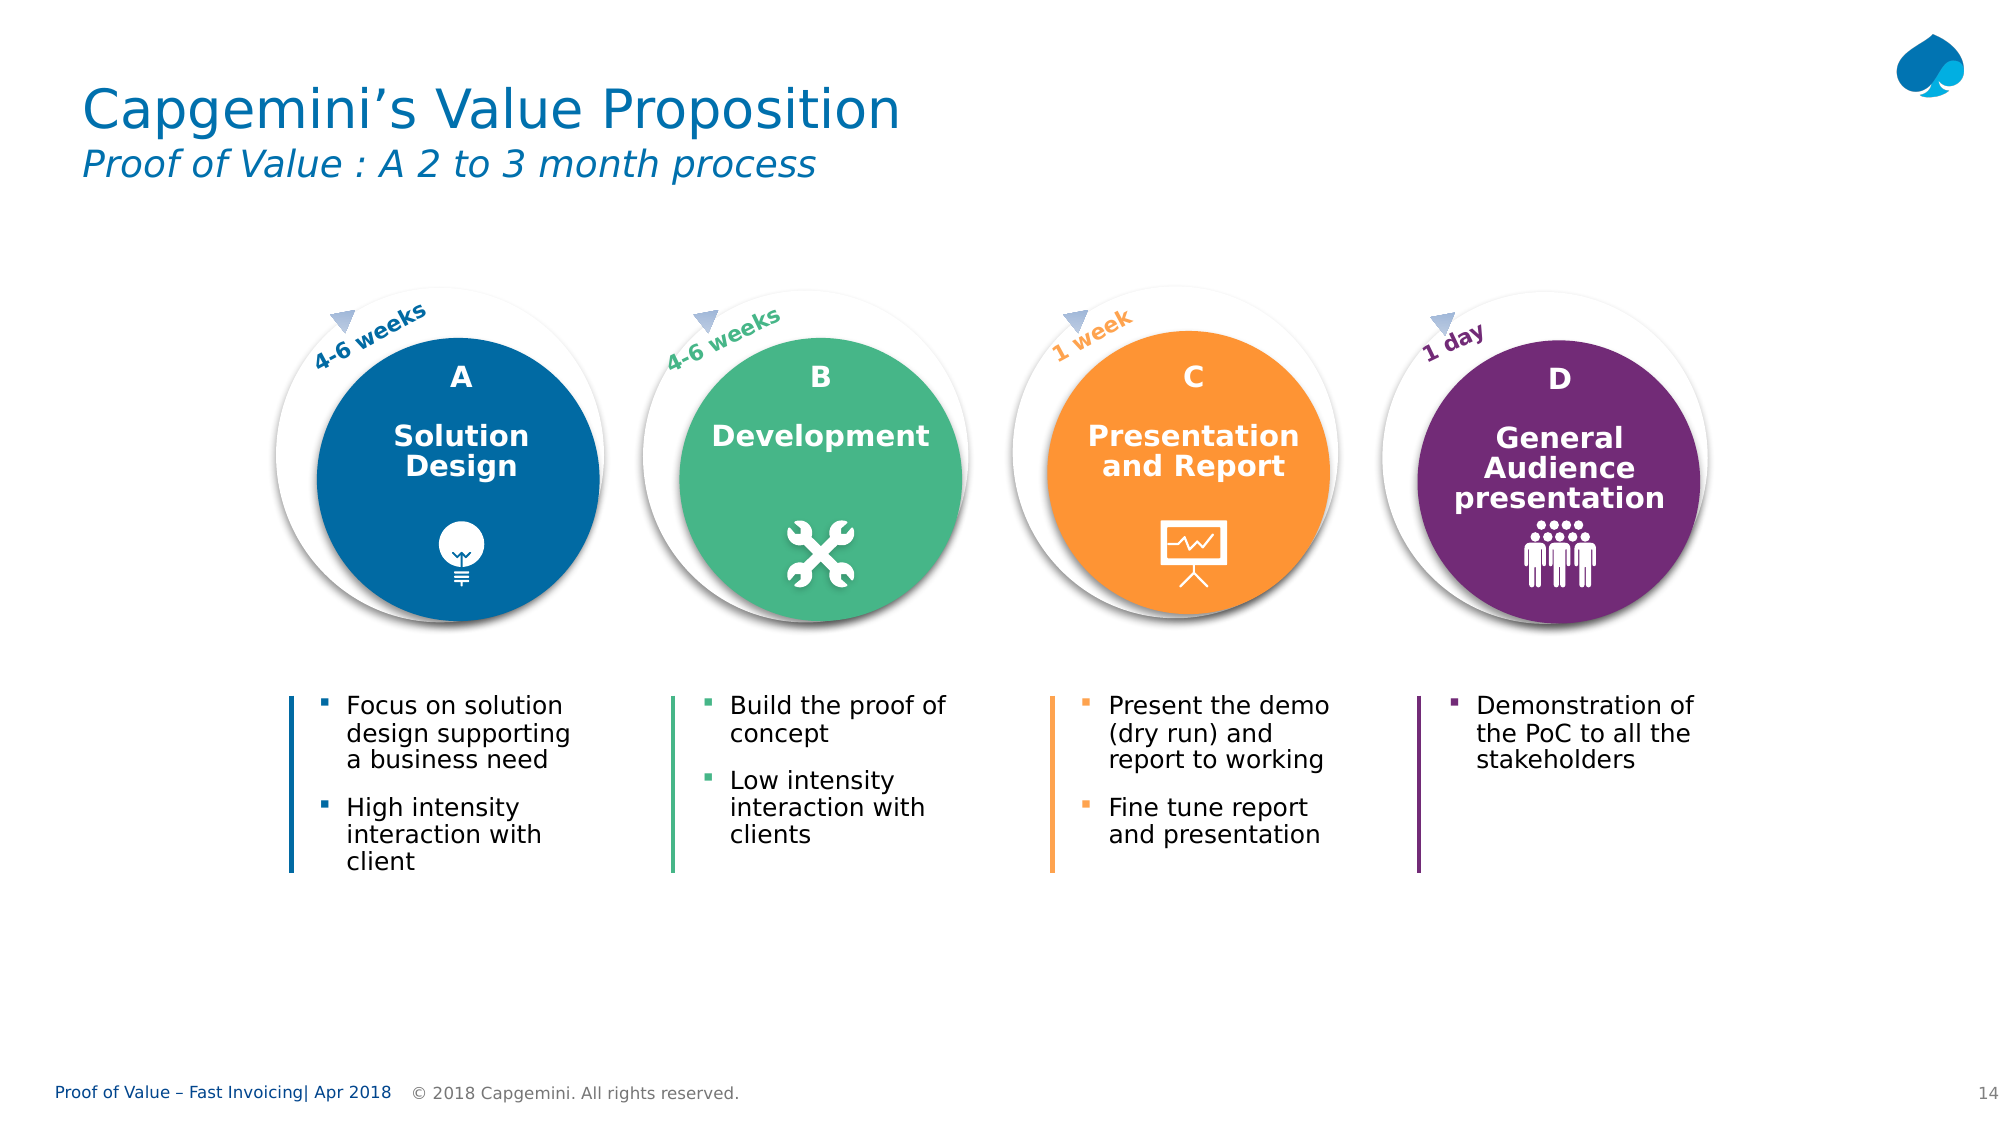

Capgemini’s Value Proposition
Proof of Value : A 2 to 3 month process

1 week
4-6 weeks
4-6 weeks
1 day

A

Solution
Design
C

Presentation
and Report
B

Development
D

General
Audience
presentation

Focus on solution design supporting a business need
High intensity interaction with client
Build the proof of concept
Low intensity interaction with clients
Present the demo (dry run) and report to working
Fine tune report and presentation
Demonstration of the PoC to all the stakeholders